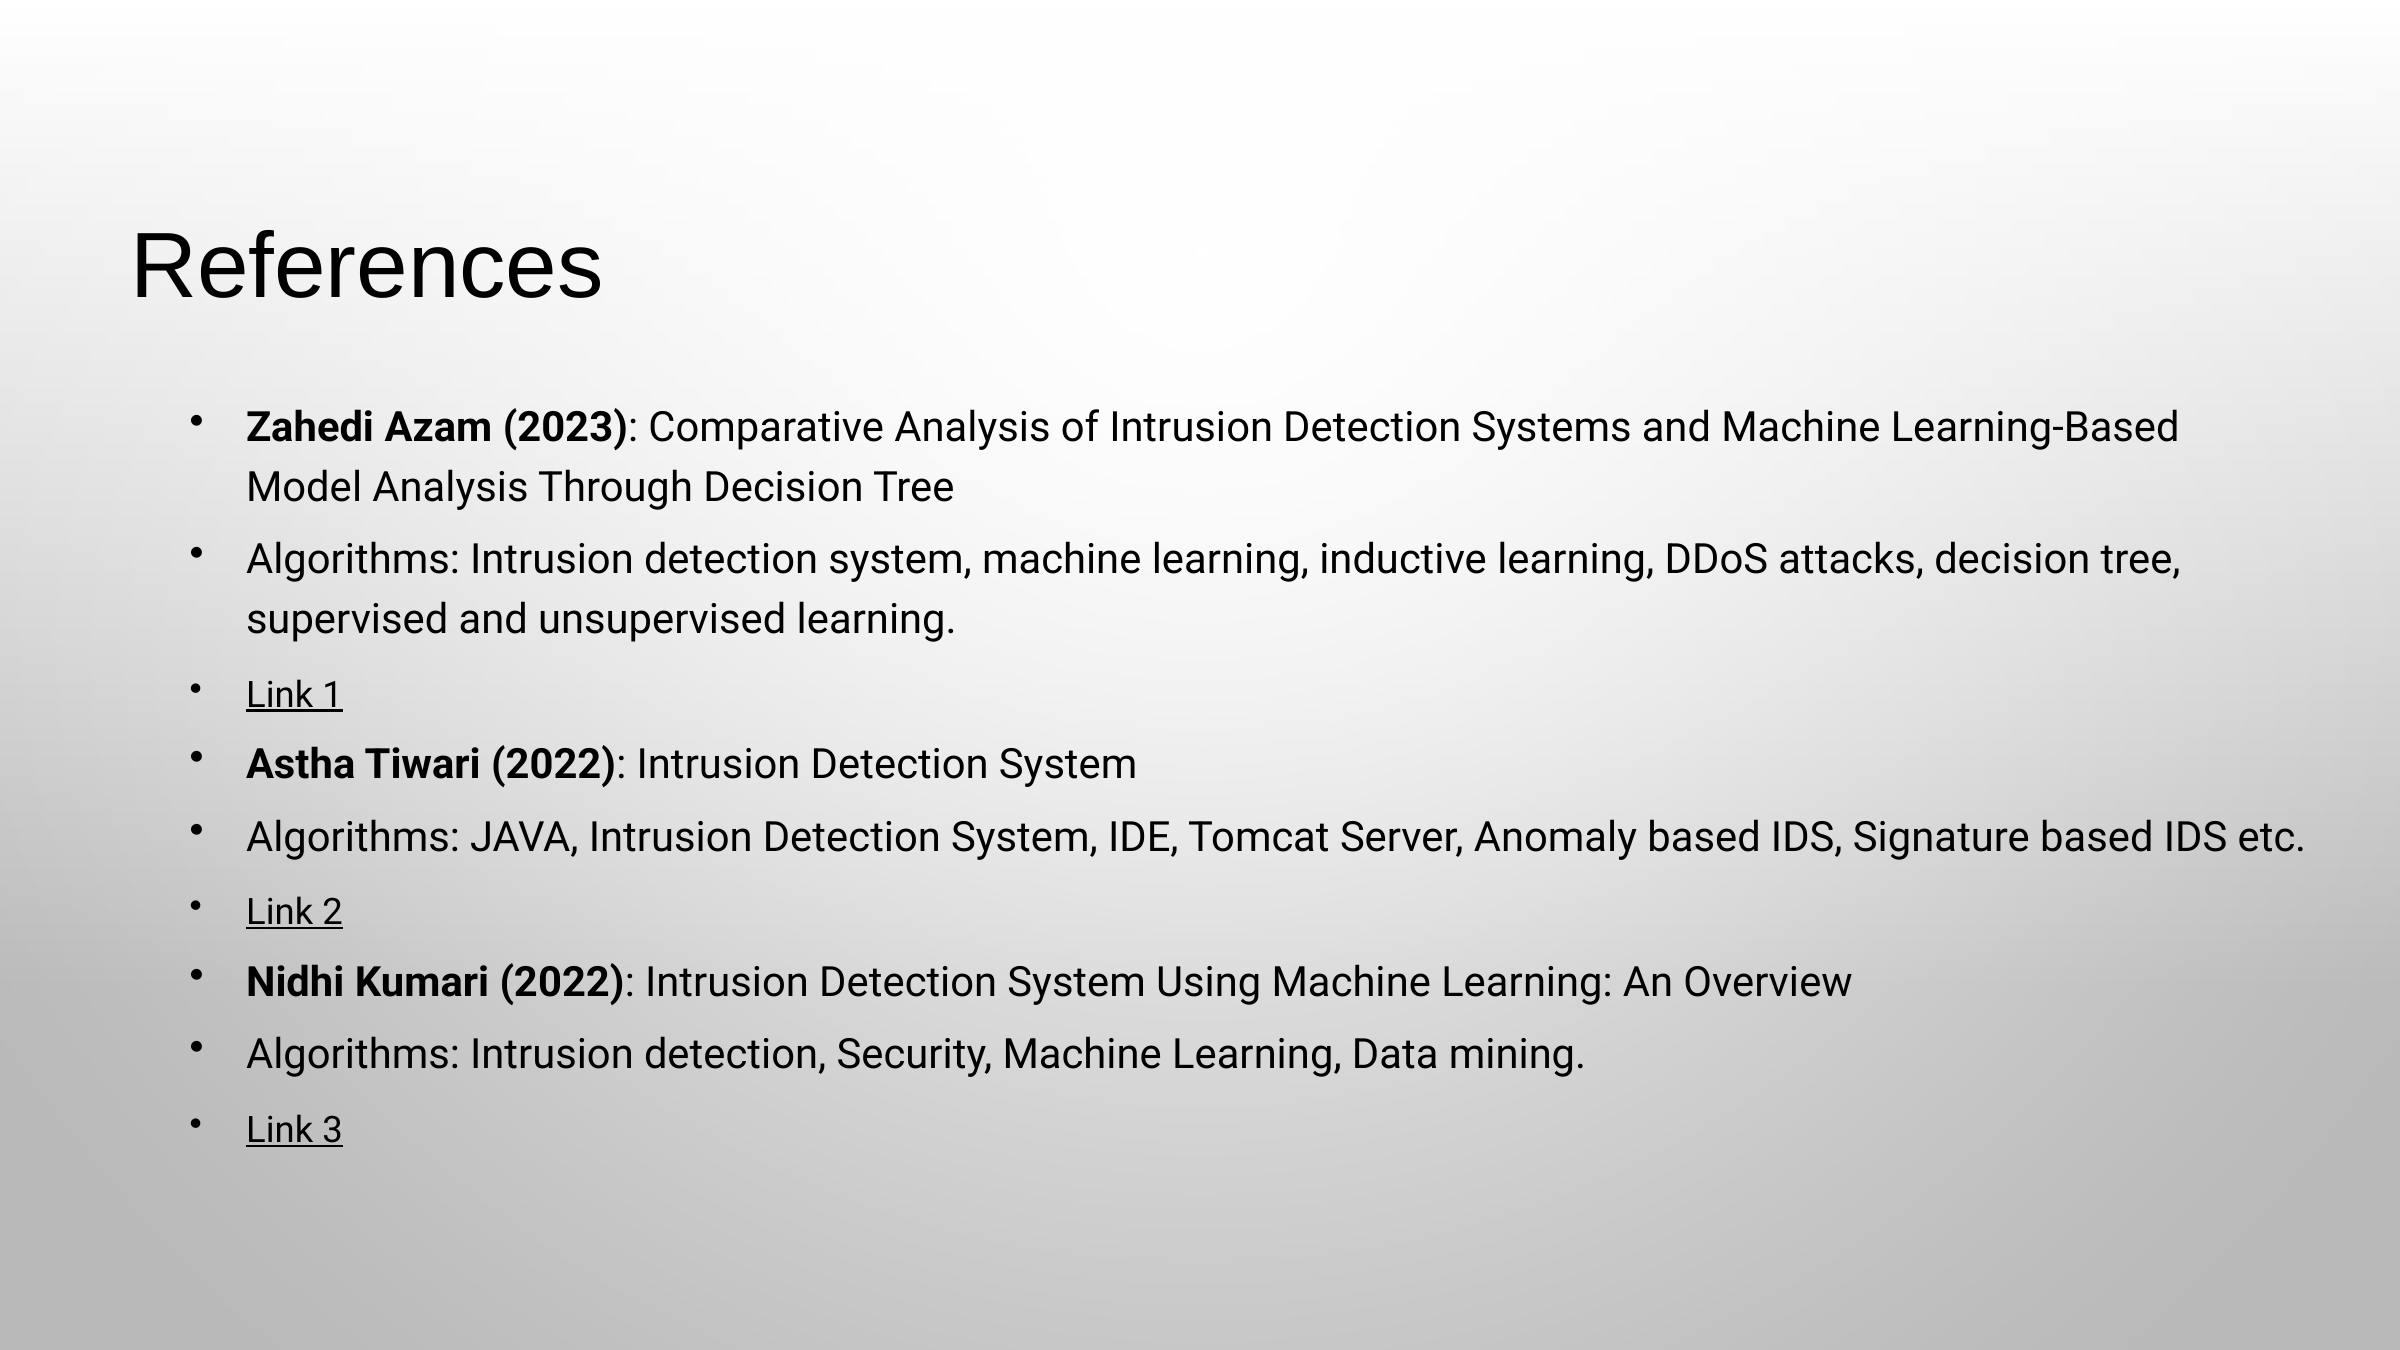

References
Zahedi Azam (2023): Comparative Analysis of Intrusion Detection Systems and Machine Learning-Based Model Analysis Through Decision Tree
Algorithms: Intrusion detection system, machine learning, inductive learning, DDoS attacks, decision tree, supervised and unsupervised learning.
Link 1
Astha Tiwari (2022): Intrusion Detection System
Algorithms: JAVA, Intrusion Detection System, IDE, Tomcat Server, Anomaly based IDS, Signature based IDS etc.
Link 2
Nidhi Kumari (2022): Intrusion Detection System Using Machine Learning: An Overview
Algorithms: Intrusion detection, Security, Machine Learning, Data mining.
Link 3